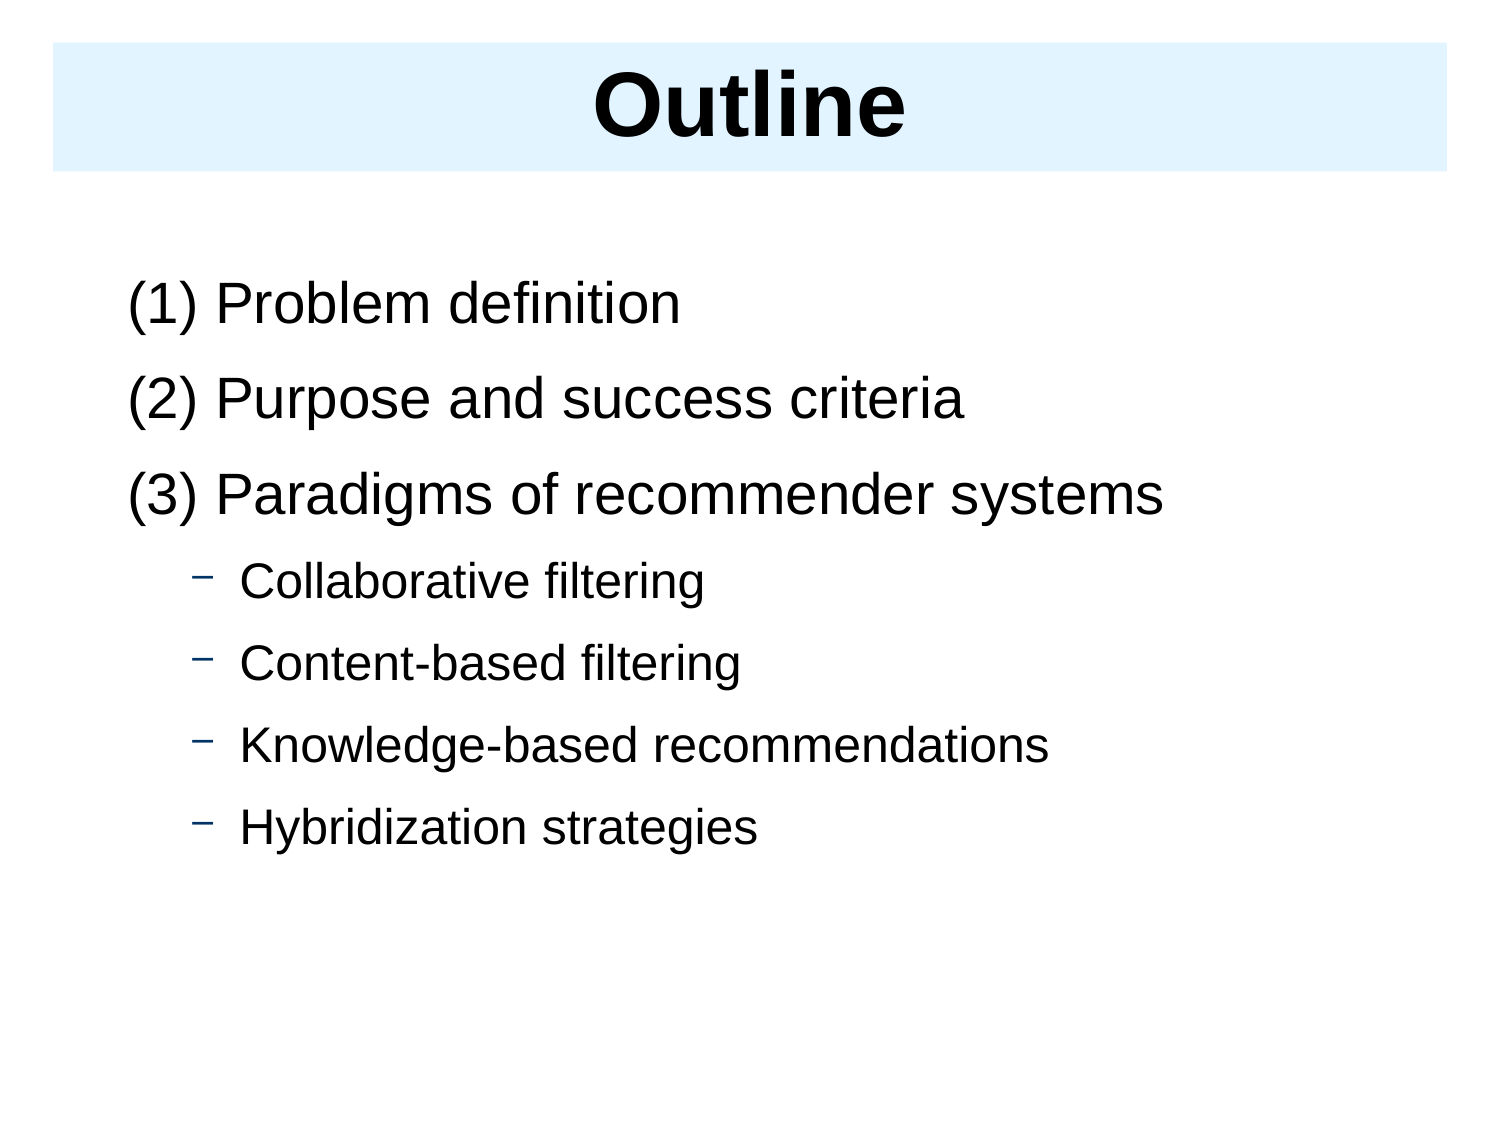

# Outline
(1) Problem definition
(2) Purpose and success criteria
(3) Paradigms of recommender systems
Collaborative filtering
Content-based filtering
Knowledge-based recommendations
Hybridization strategies